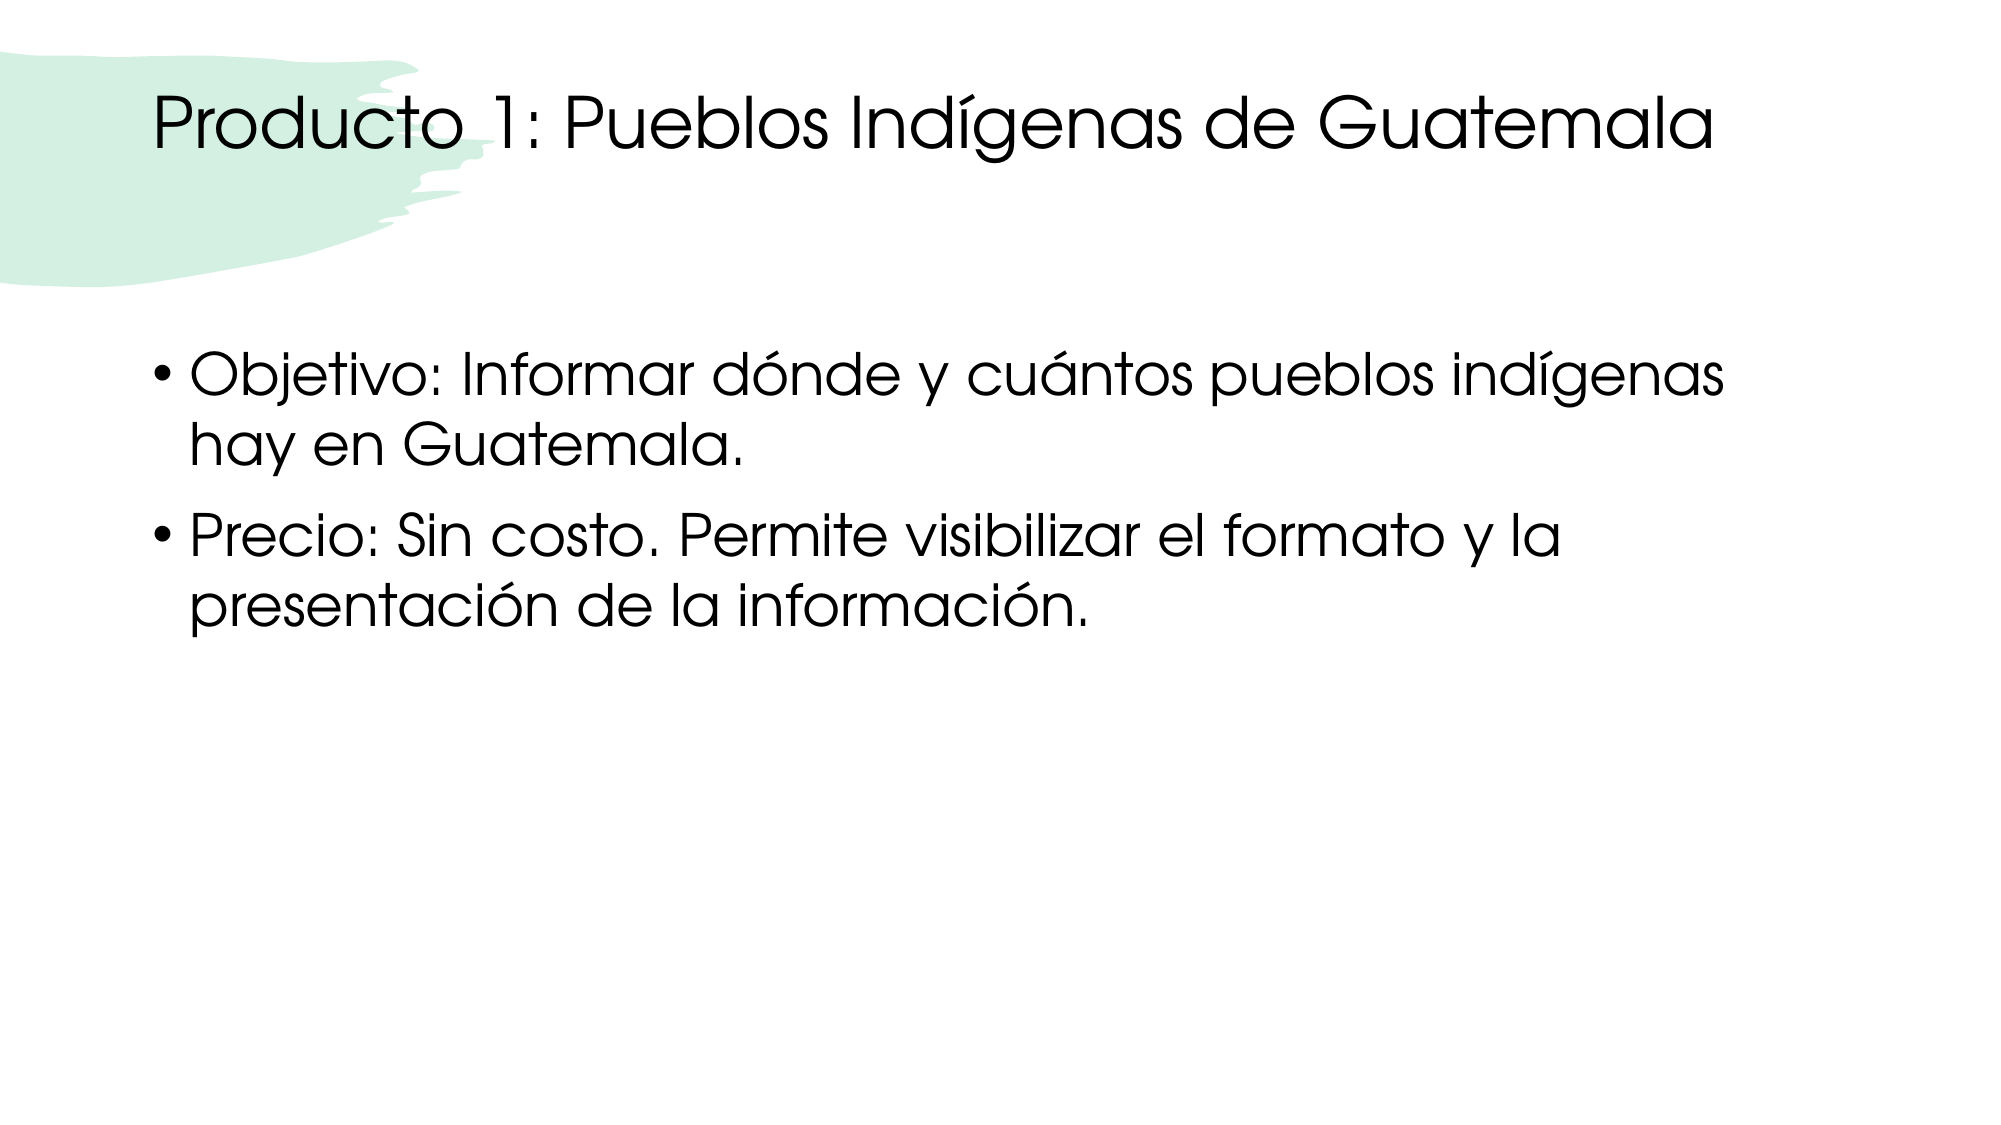

# Producto 1: Pueblos Indígenas de Guatemala
Objetivo: Informar dónde y cuántos pueblos indígenas hay en Guatemala.
Precio: Sin costo. Permite visibilizar el formato y la presentación de la información.